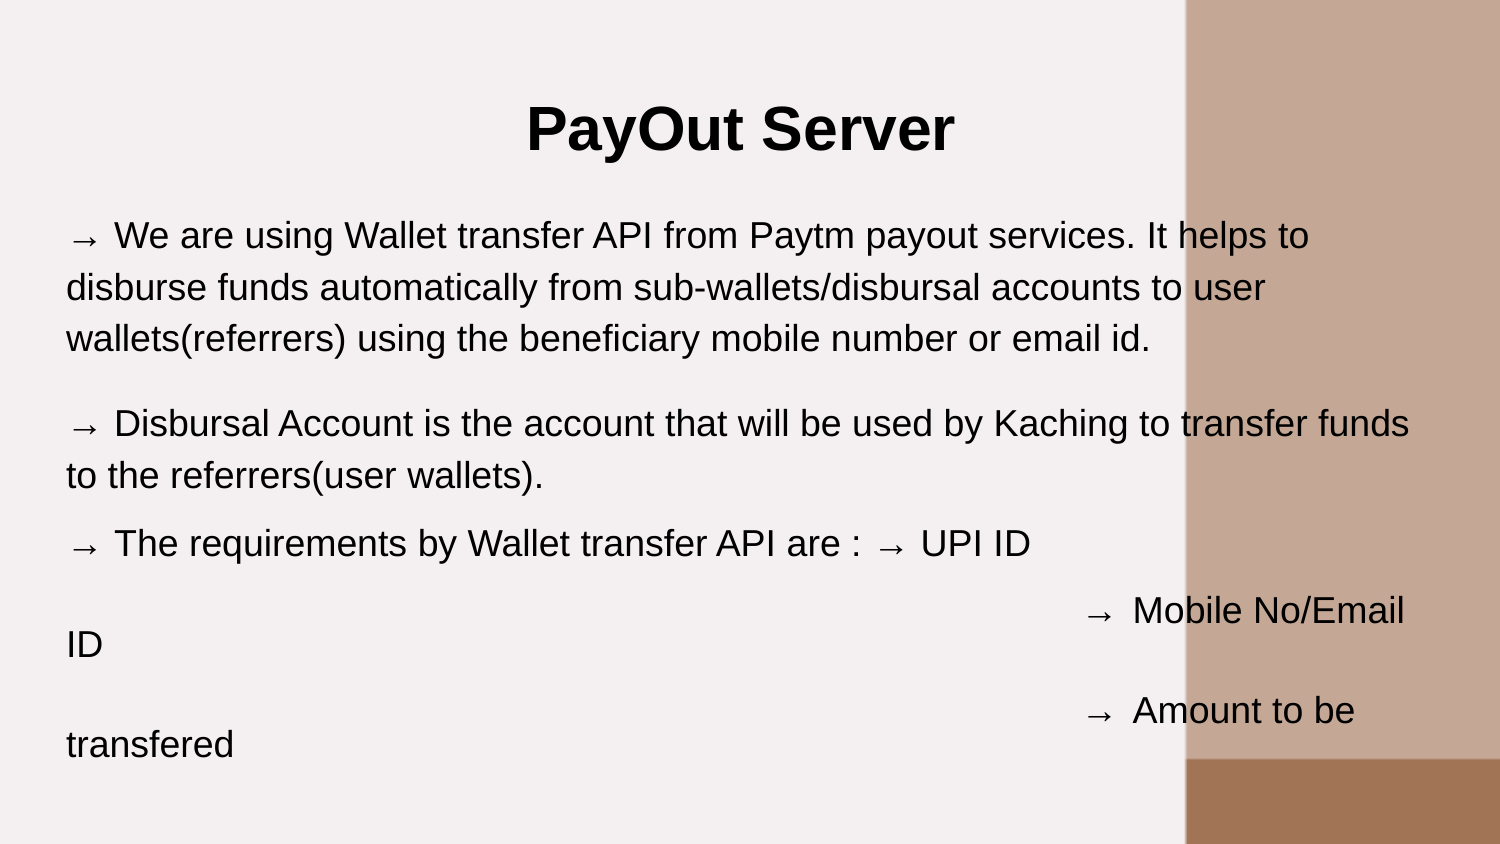

# PayOut Server
→ We are using Wallet transfer API from Paytm payout services. It helps to disburse funds automatically from sub-wallets/disbursal accounts to user wallets(referrers) using the beneficiary mobile number or email id.
→ Disbursal Account is the account that will be used by Kaching to transfer funds to the referrers(user wallets).
→ The requirements by Wallet transfer API are : → UPI ID
                                                                                                 → Mobile No/Email ID
                                                                                                 → Amount to be transfered